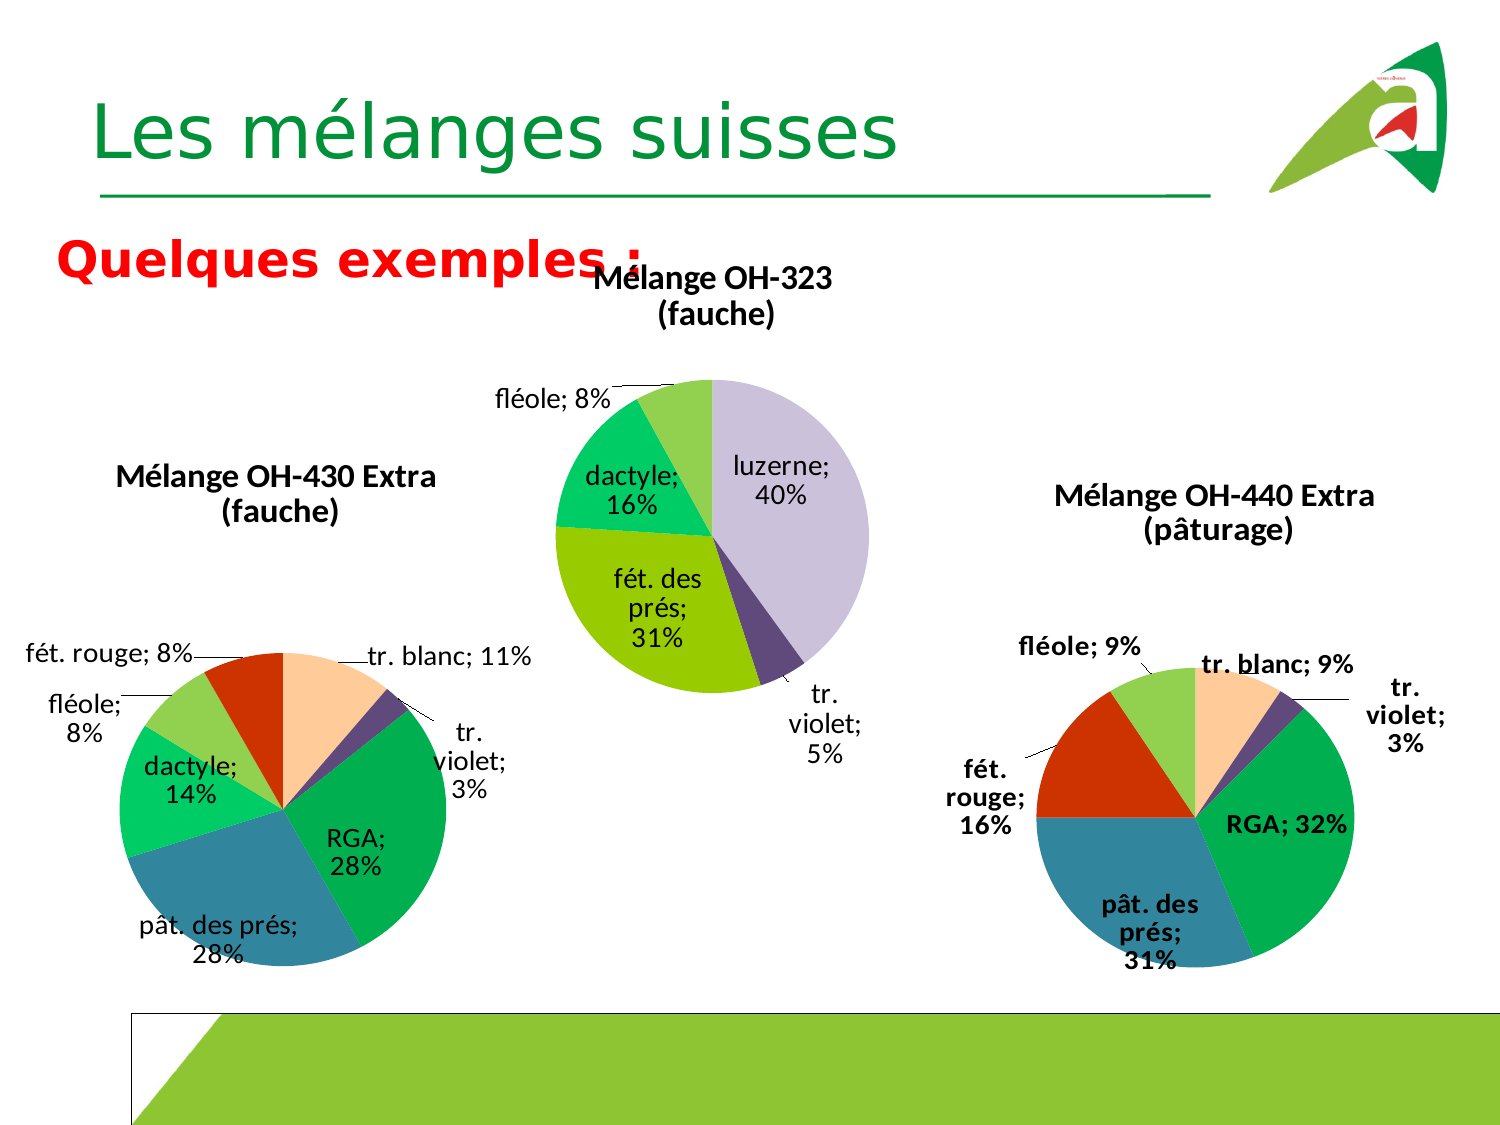

# Les mélanges suisses
Quelques exemples :

### Chart: Mélange OH-323
(fauche)

| Category |  |
|---|---|
| luzerne | 0.4 |
| tr. violet | 0.05 |
| fét. des prés | 0.31 |
| dactyle | 0.16 |
| fléole | 0.08 |

### Chart: Mélange OH-430 Extra
(fauche)

| Category |  |
|---|---|
| tr. blanc | 0.11 |
| tr. violet | 0.03 |
| RGA | 0.28 |
| pât. des prés | 0.28 |
| dactyle | 0.14 |
| fléole | 0.08 |
| fét. rouge | 0.08 |

### Chart: Mélange OH-440 Extra
(pâturage)

| Category |  |
|---|---|
| tr. blanc | 0.09 |
| tr. violet | 0.03 |
| RGA | 0.32 |
| pât. des prés | 0.31 |
| fét. rouge | 0.16 |
| fléole | 0.09 |